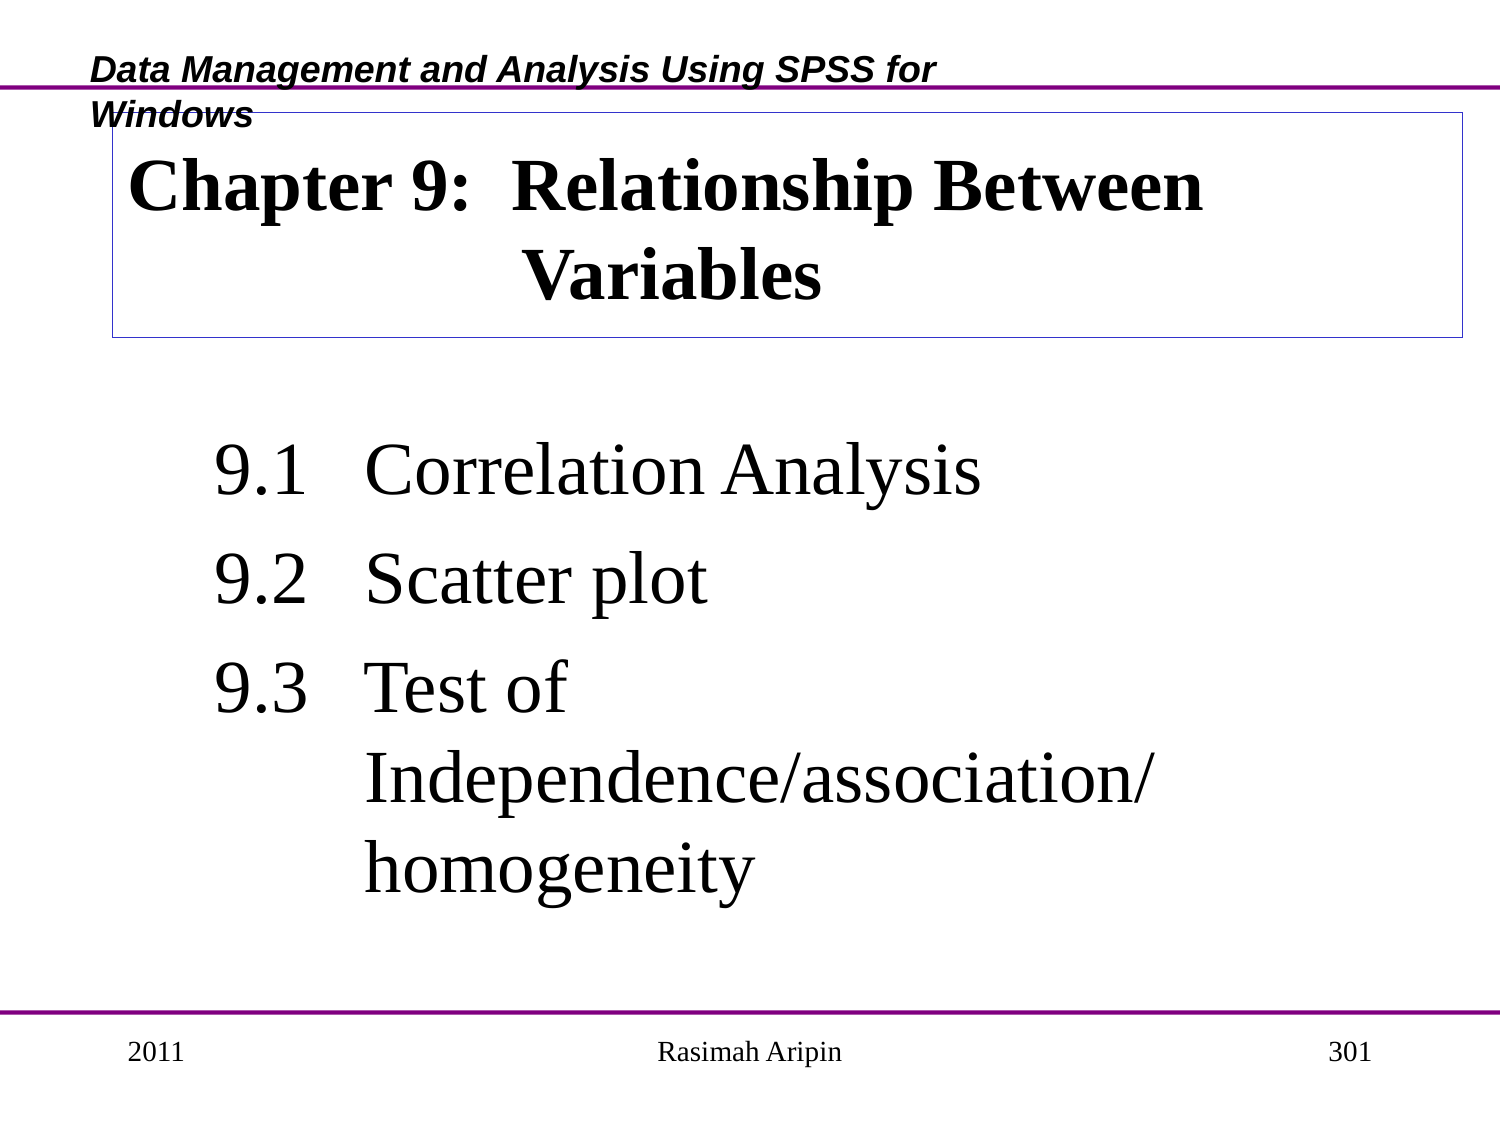

Data Management and Analysis Using SPSS for Windows
# Chapter 9:  Relationship Between Variables
9.1   Correlation Analysis
9.2   Scatter plot
9.3   Test of Independence/association/   homogeneity

2011
Rasimah Aripin
301